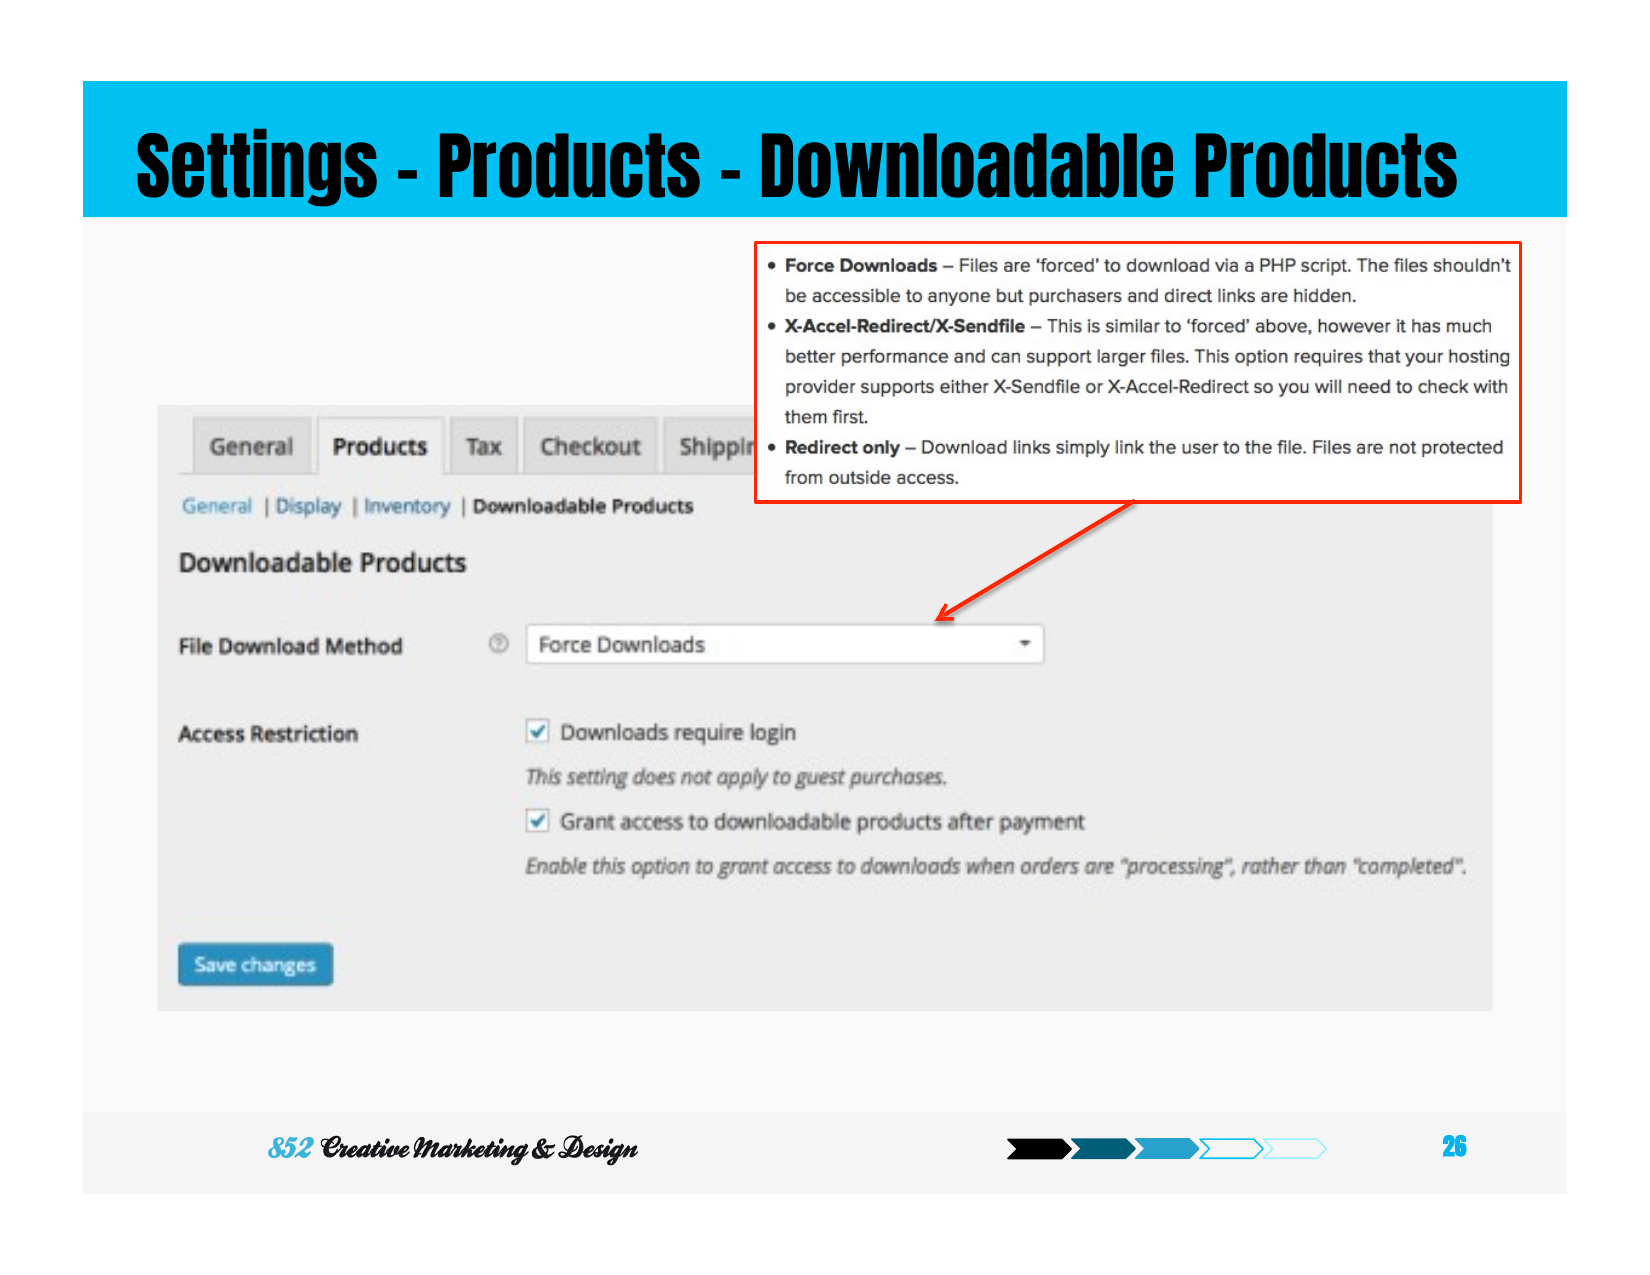

# Settings – Products – Downloadable Products

26